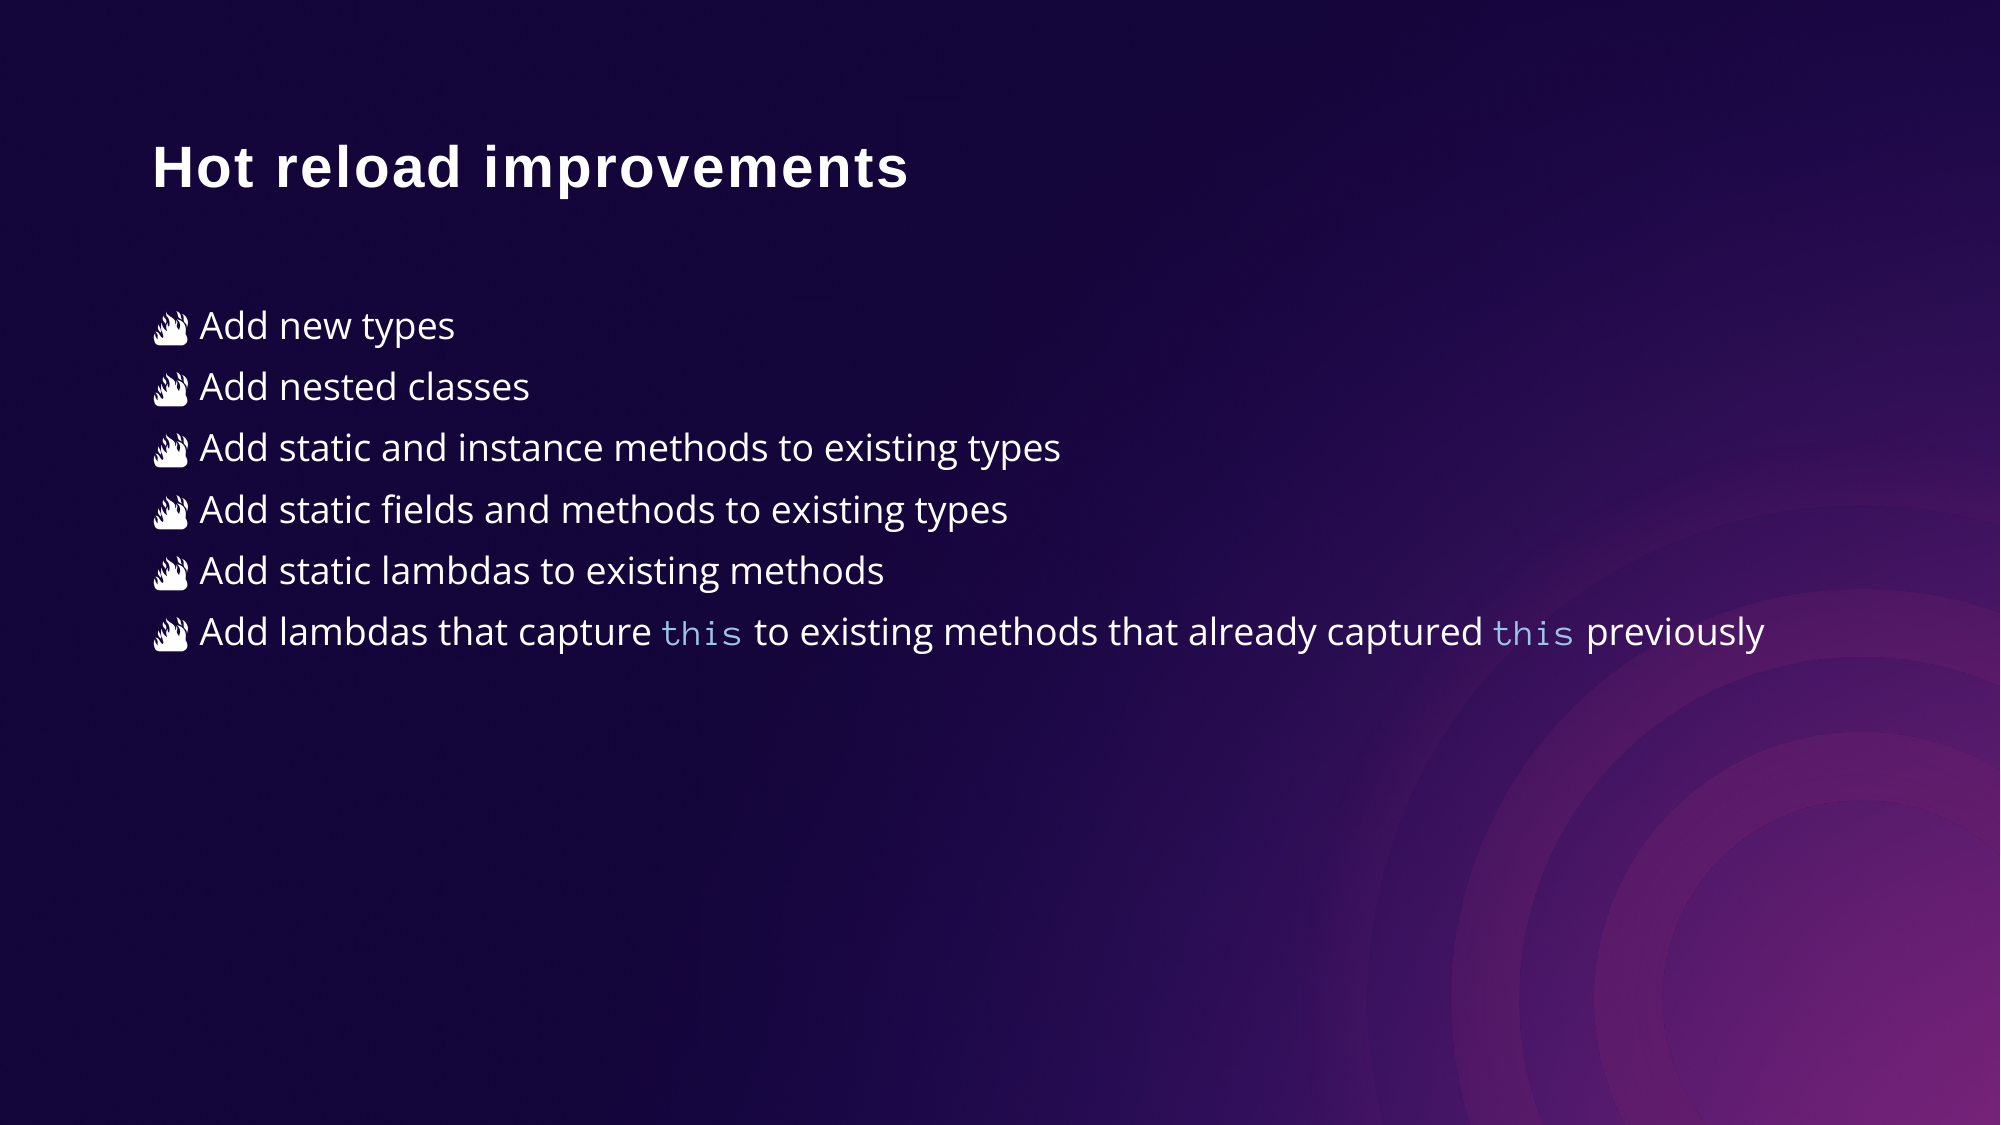

# Hot reload improvements
🔥 Add new types
🔥 Add nested classes
🔥 Add static and instance methods to existing types
🔥 Add static fields and methods to existing types
🔥 Add static lambdas to existing methods
🔥 Add lambdas that capture this to existing methods that already captured this previously